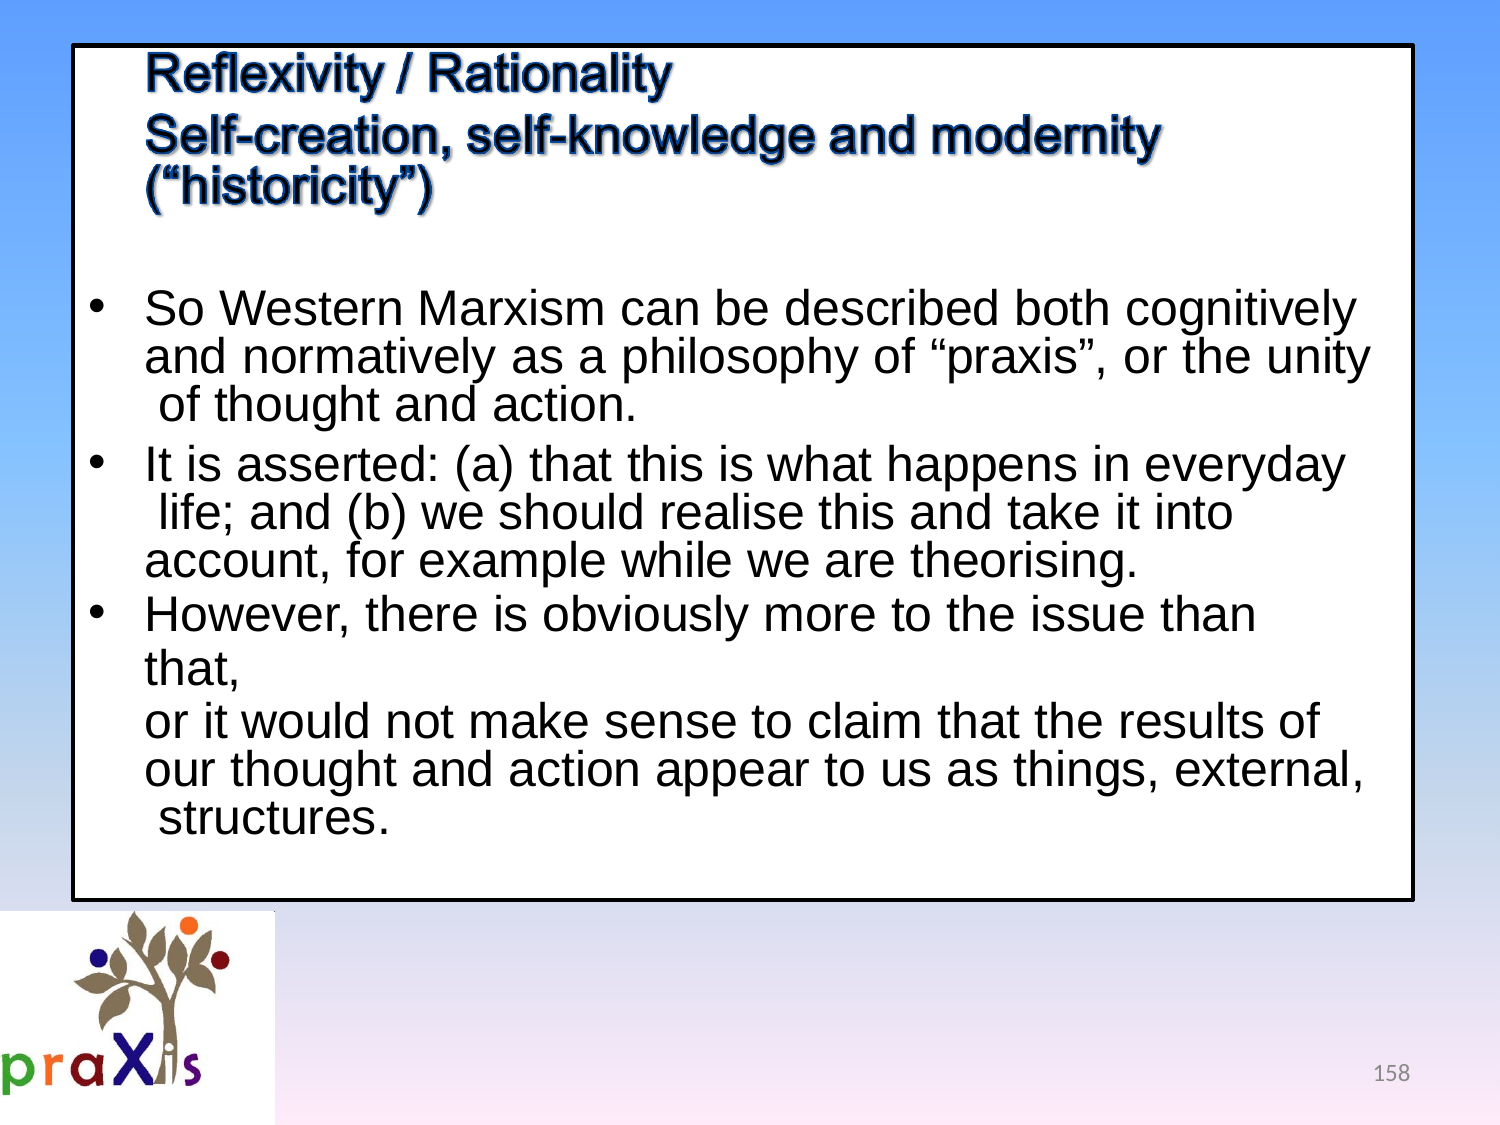

So Western Marxism can be described both cognitively  and normatively as a philosophy of “praxis”, or the unity  of thought and action.
It is asserted: (a) that this is what happens in everyday  life; and (b) we should realise this and take it into  account, for example while we are theorising.
However, there is obviously more to the issue than that,
or it would not make sense to claim that the results of  our thought and action appear to us as things, external,  structures.

158